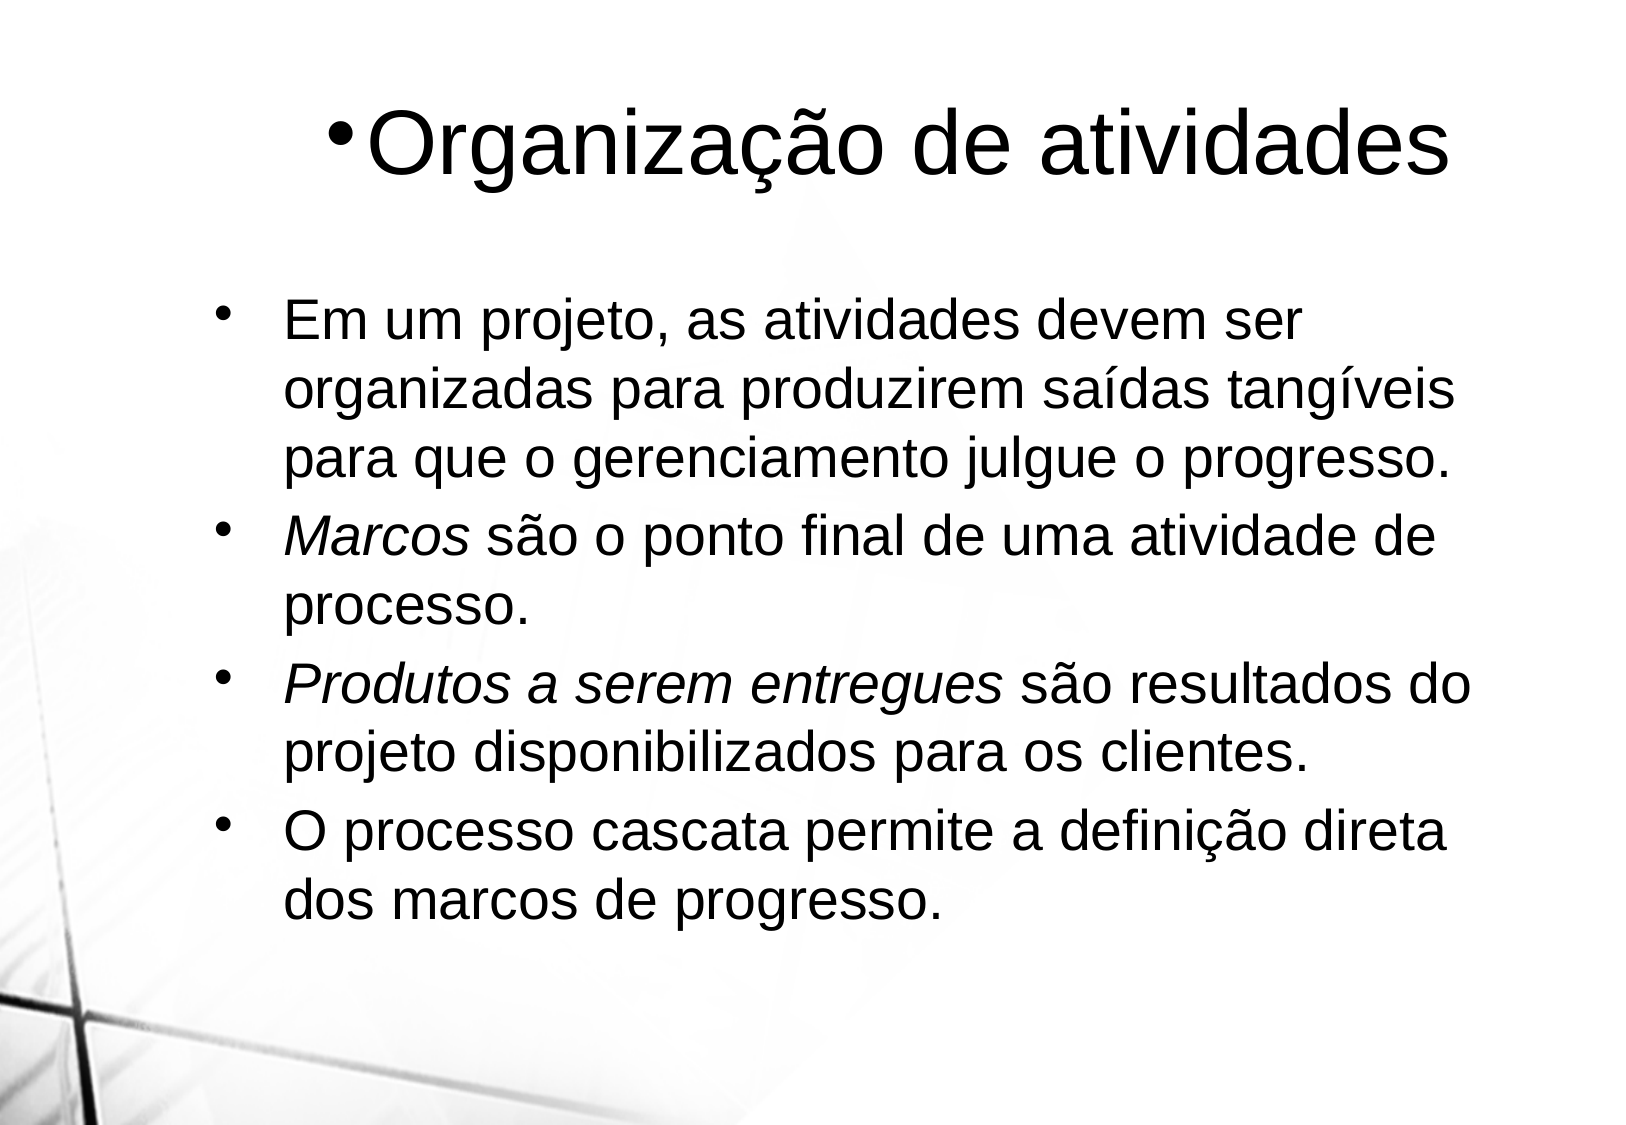

Organização de atividades
Em um projeto, as atividades devem ser organizadas para produzirem saídas tangíveis para que o gerenciamento julgue o progresso.
Marcos são o ponto final de uma atividade de processo.
Produtos a serem entregues são resultados do projeto disponibilizados para os clientes.
O processo cascata permite a definição direta dos marcos de progresso.